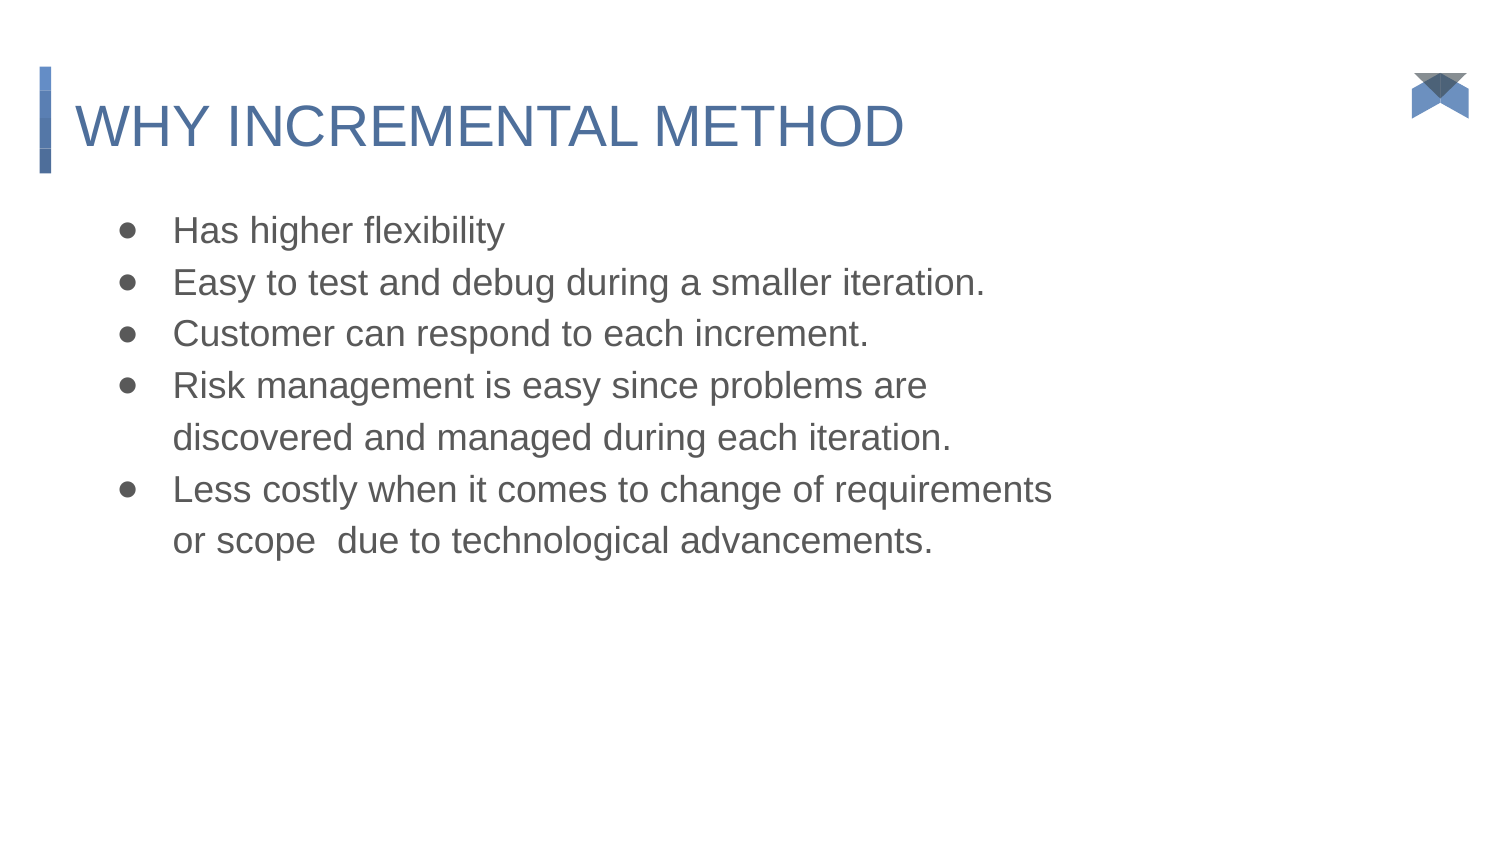

# WHY INCREMENTAL METHOD
Has higher flexibility
Easy to test and debug during a smaller iteration.
Customer can respond to each increment.
Risk management is easy since problems are discovered and managed during each iteration.
Less costly when it comes to change of requirements or scope  due to technological advancements.